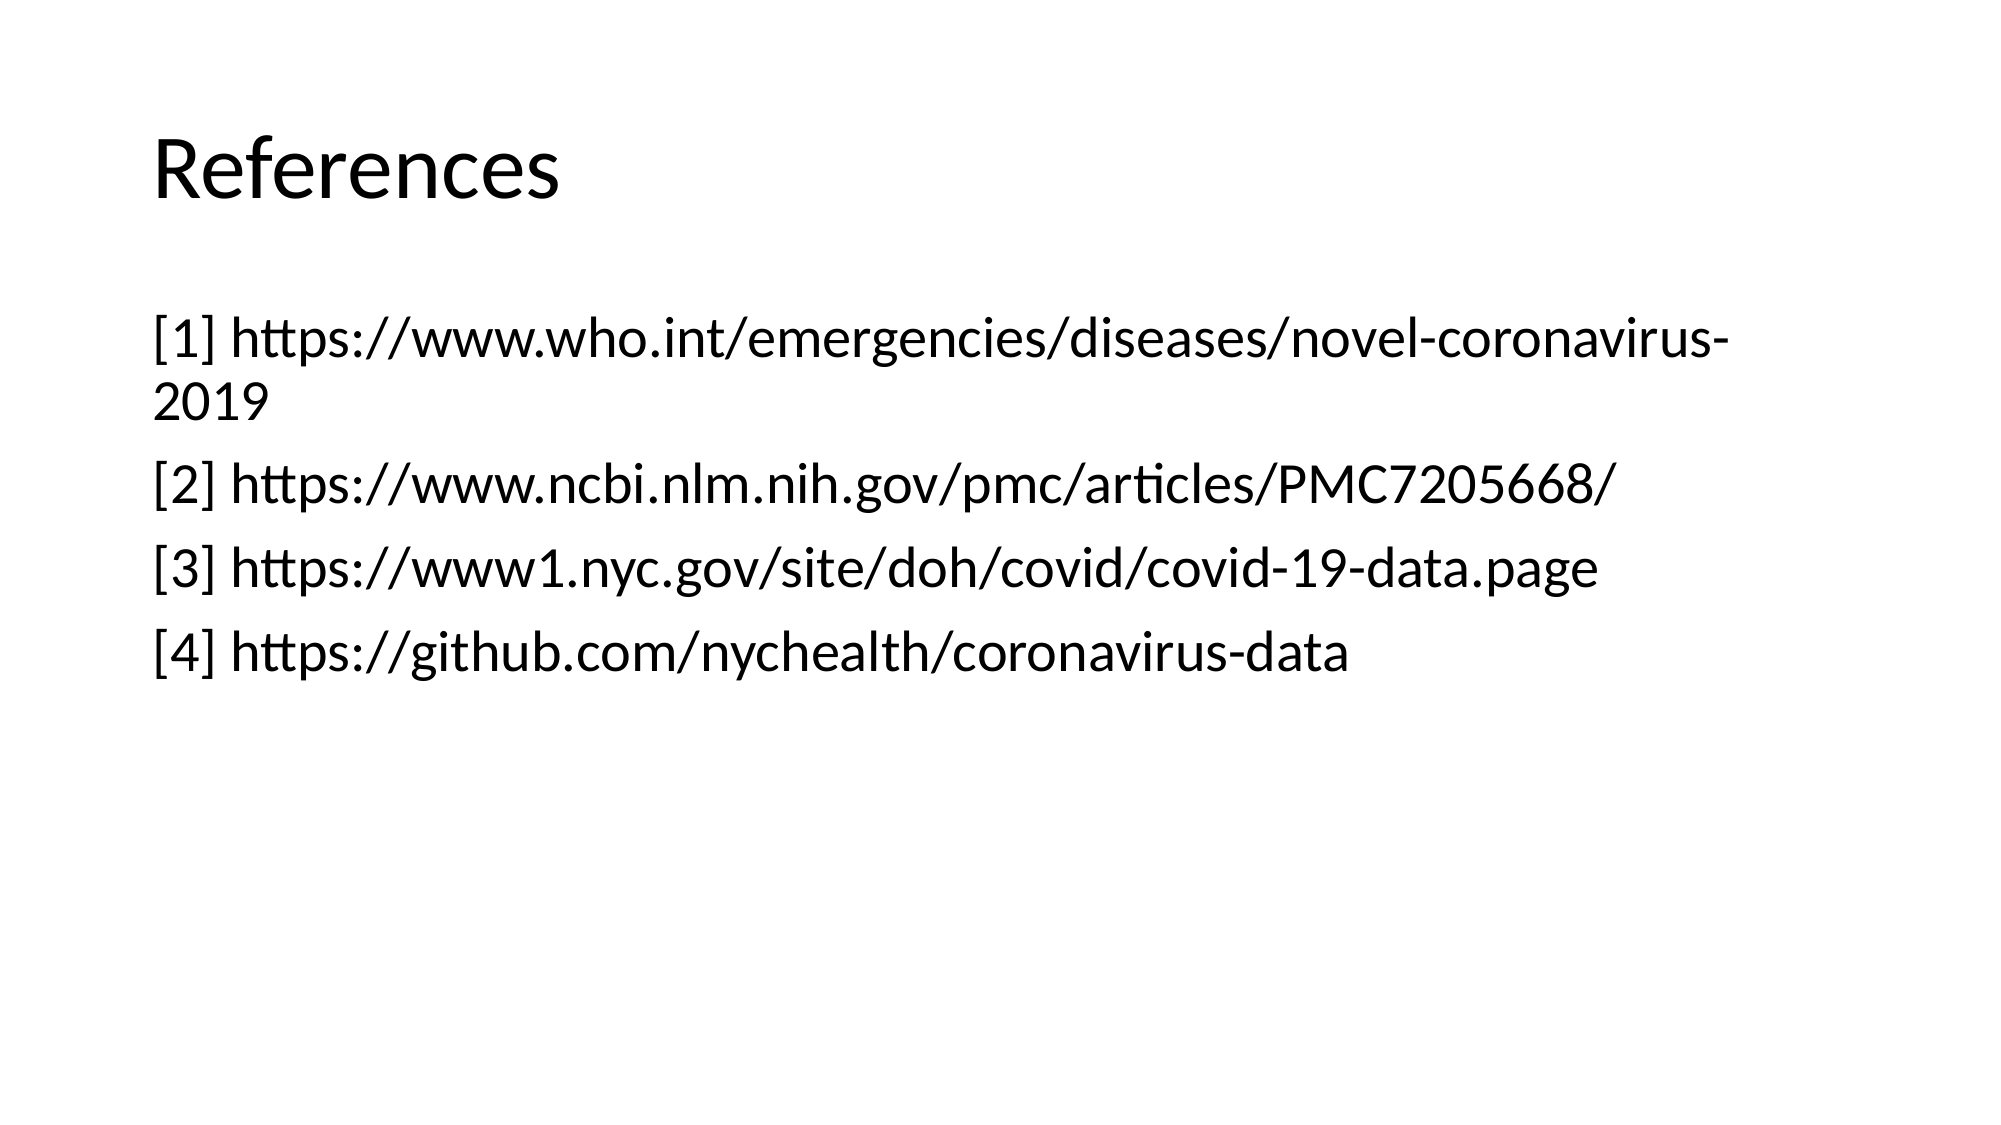

# References
[1] https://www.who.int/emergencies/diseases/novel-coronavirus-2019
[2] https://www.ncbi.nlm.nih.gov/pmc/articles/PMC7205668/
[3] https://www1.nyc.gov/site/doh/covid/covid-19-data.page
[4] https://github.com/nychealth/coronavirus-data